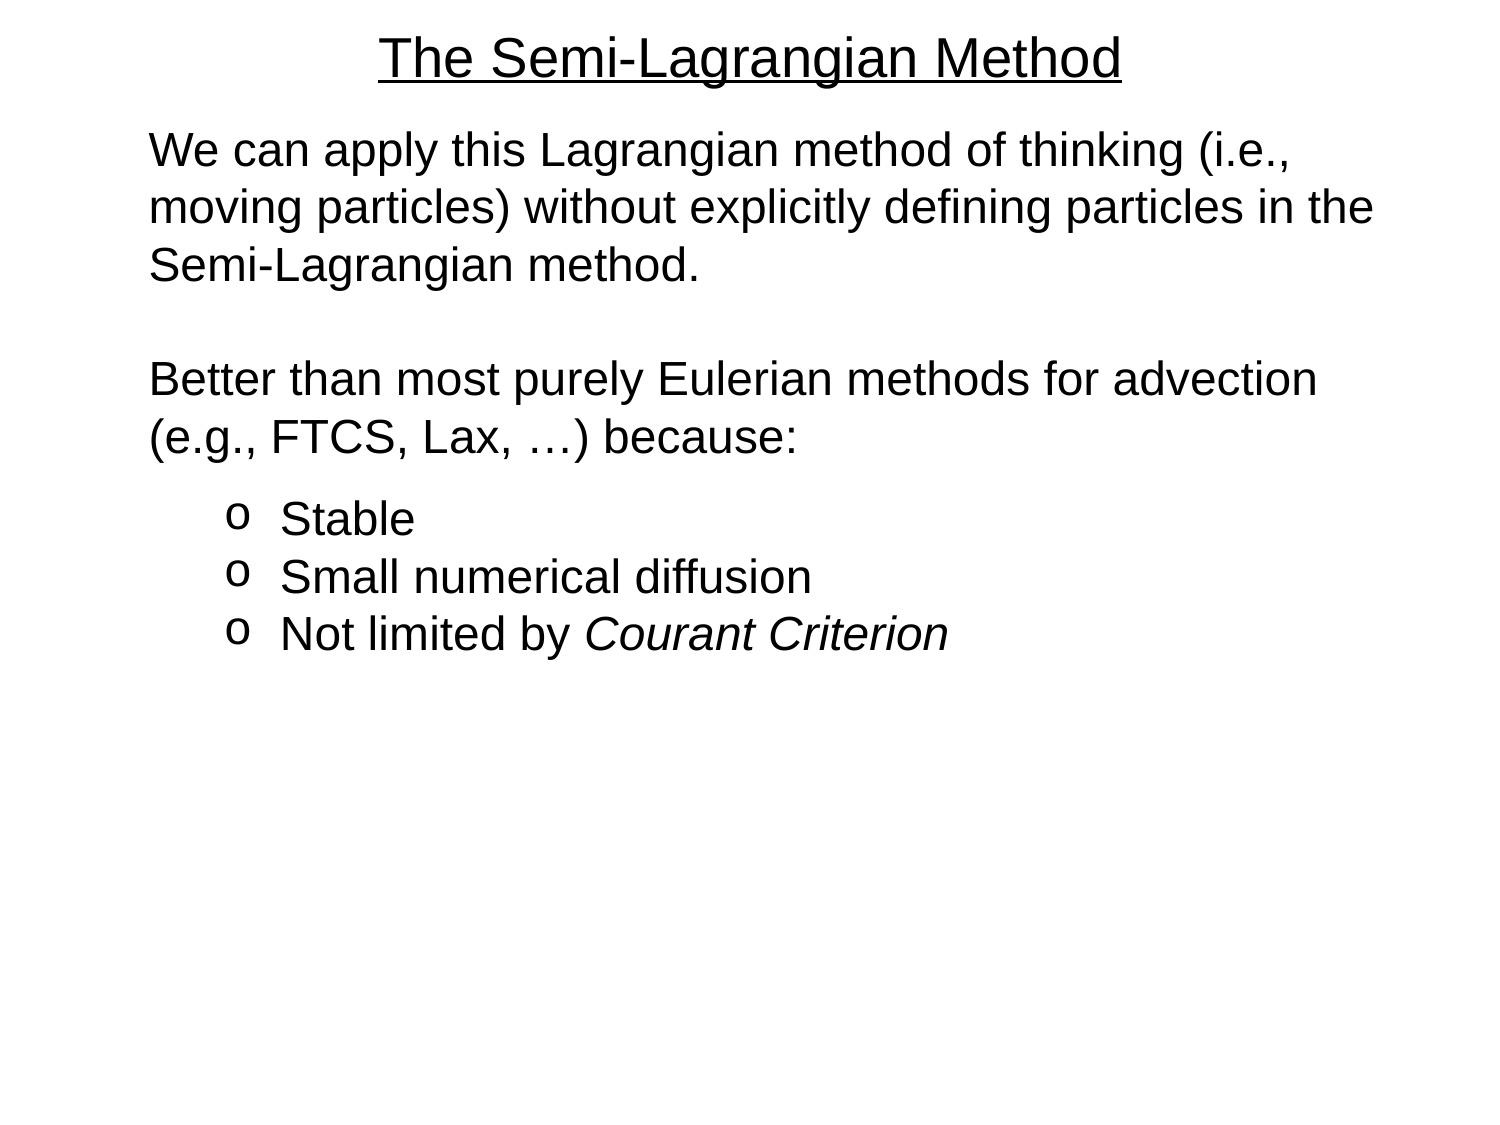

The Semi-Lagrangian Method
We can apply this Lagrangian method of thinking (i.e., moving particles) without explicitly defining particles in the Semi-Lagrangian method.

Better than most purely Eulerian methods for advection (e.g., FTCS, Lax, …) because:

Stable
Small numerical diffusion
Not limited by Courant Criterion